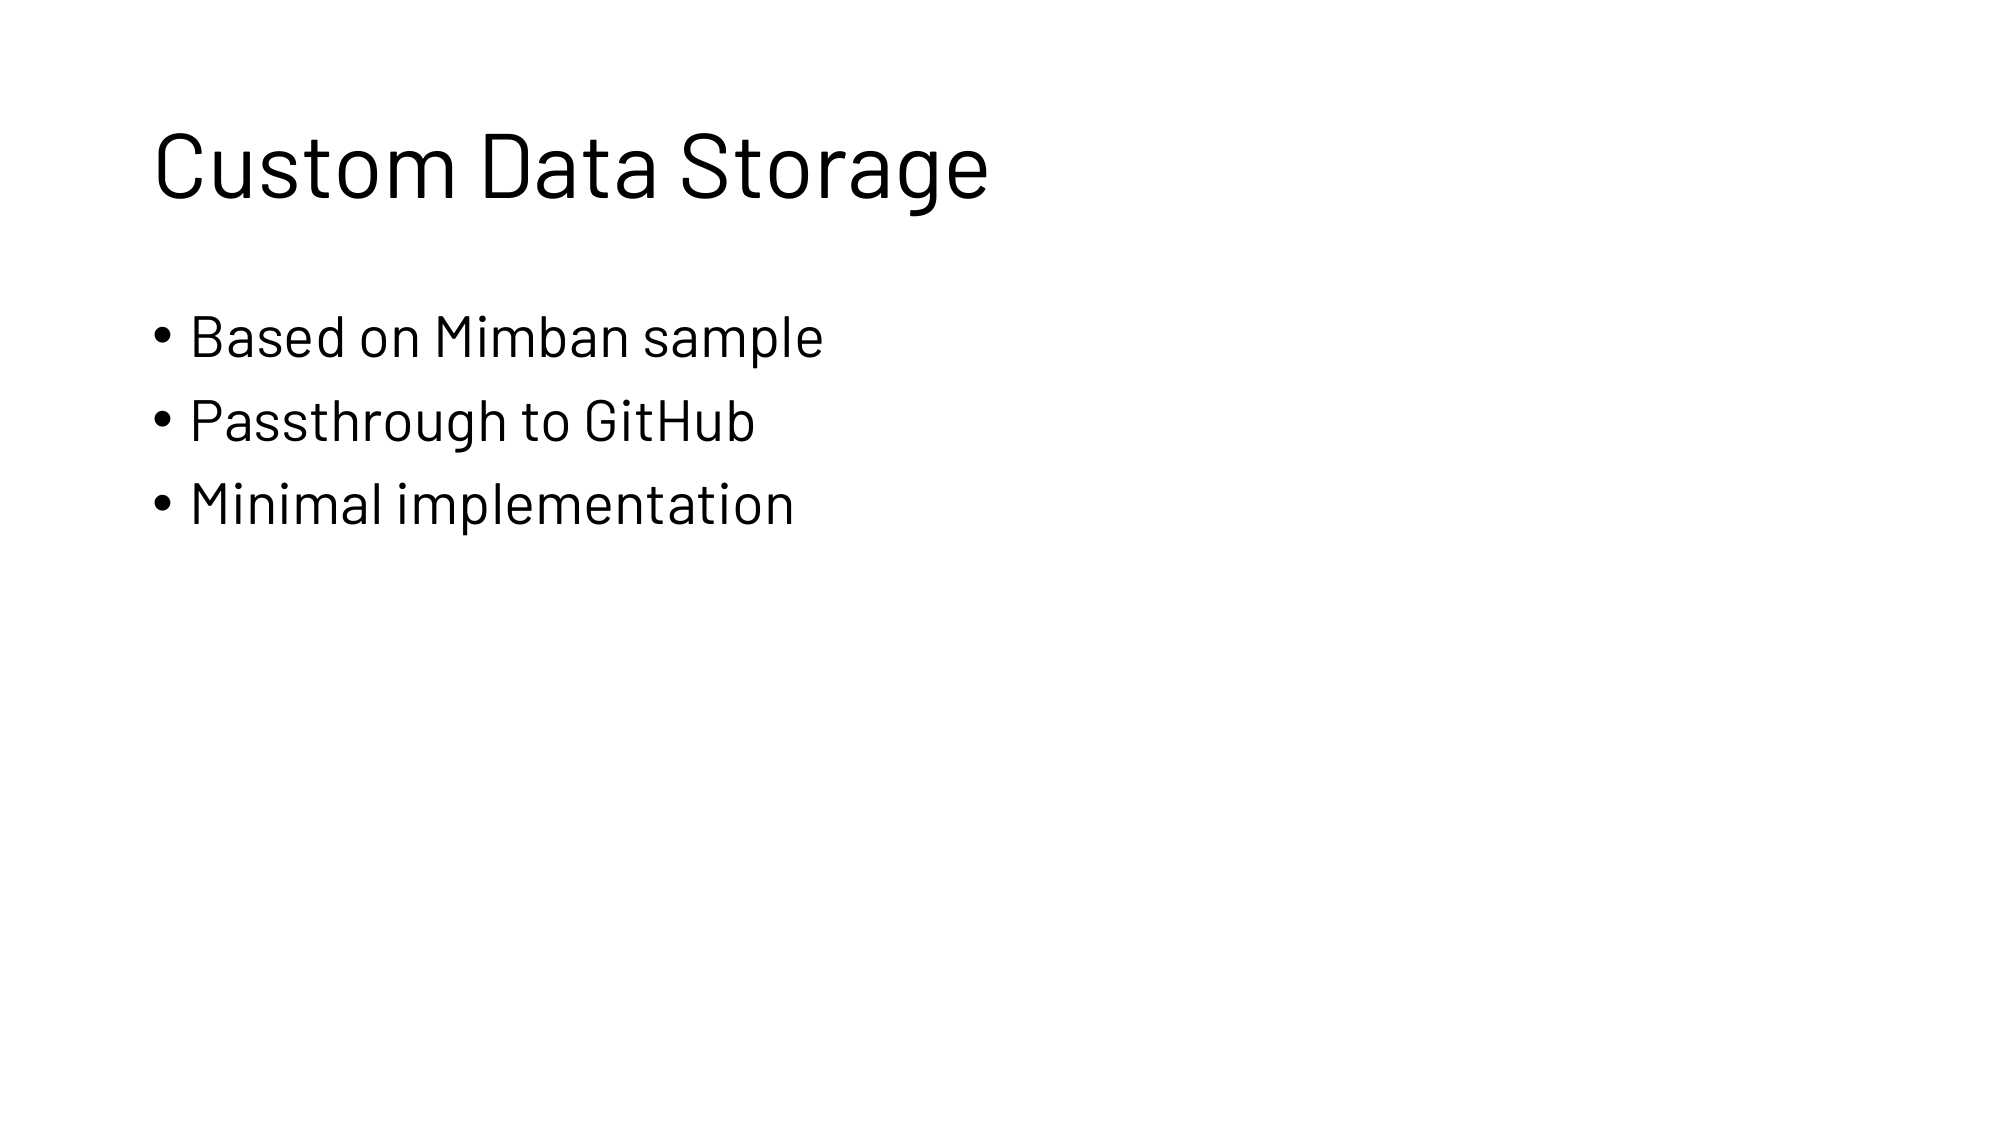

# Custom Data Storage
Based on Mimban sample
Passthrough to GitHub
Minimal implementation